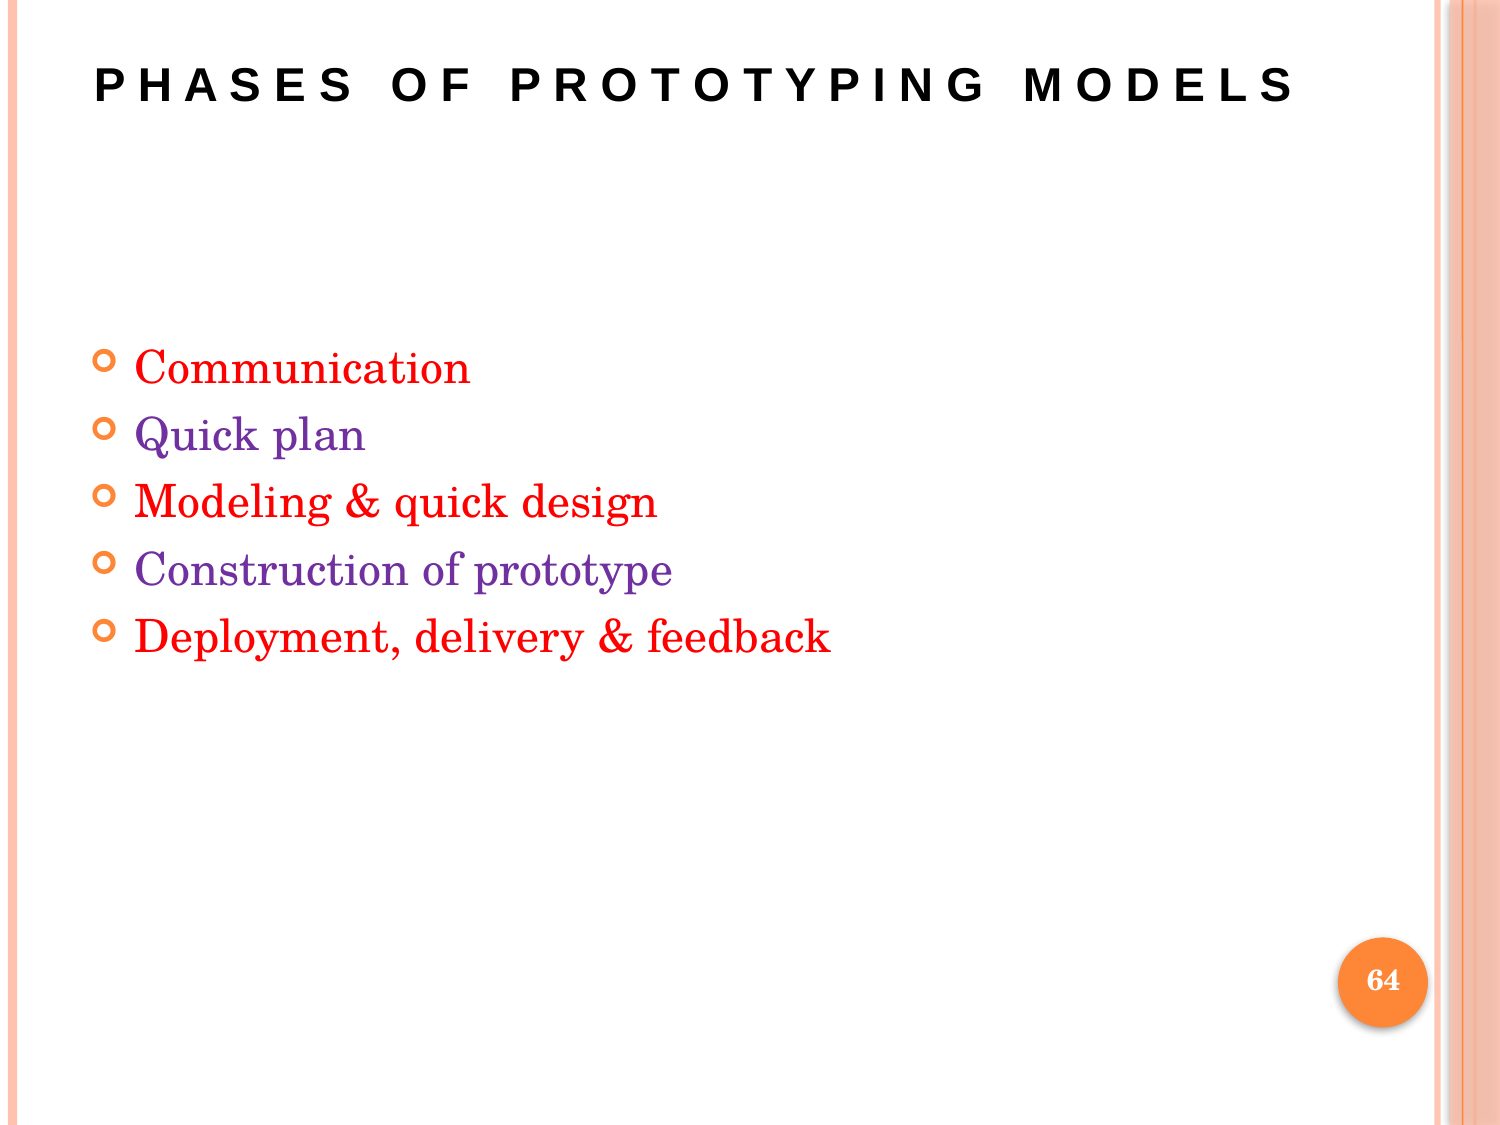

# P H A S E S   O F   P R O T O T Y P I N G   M O D E L S

Communication
Quick plan
Modeling & quick design
Construction of prototype
Deployment, delivery & feedback

64